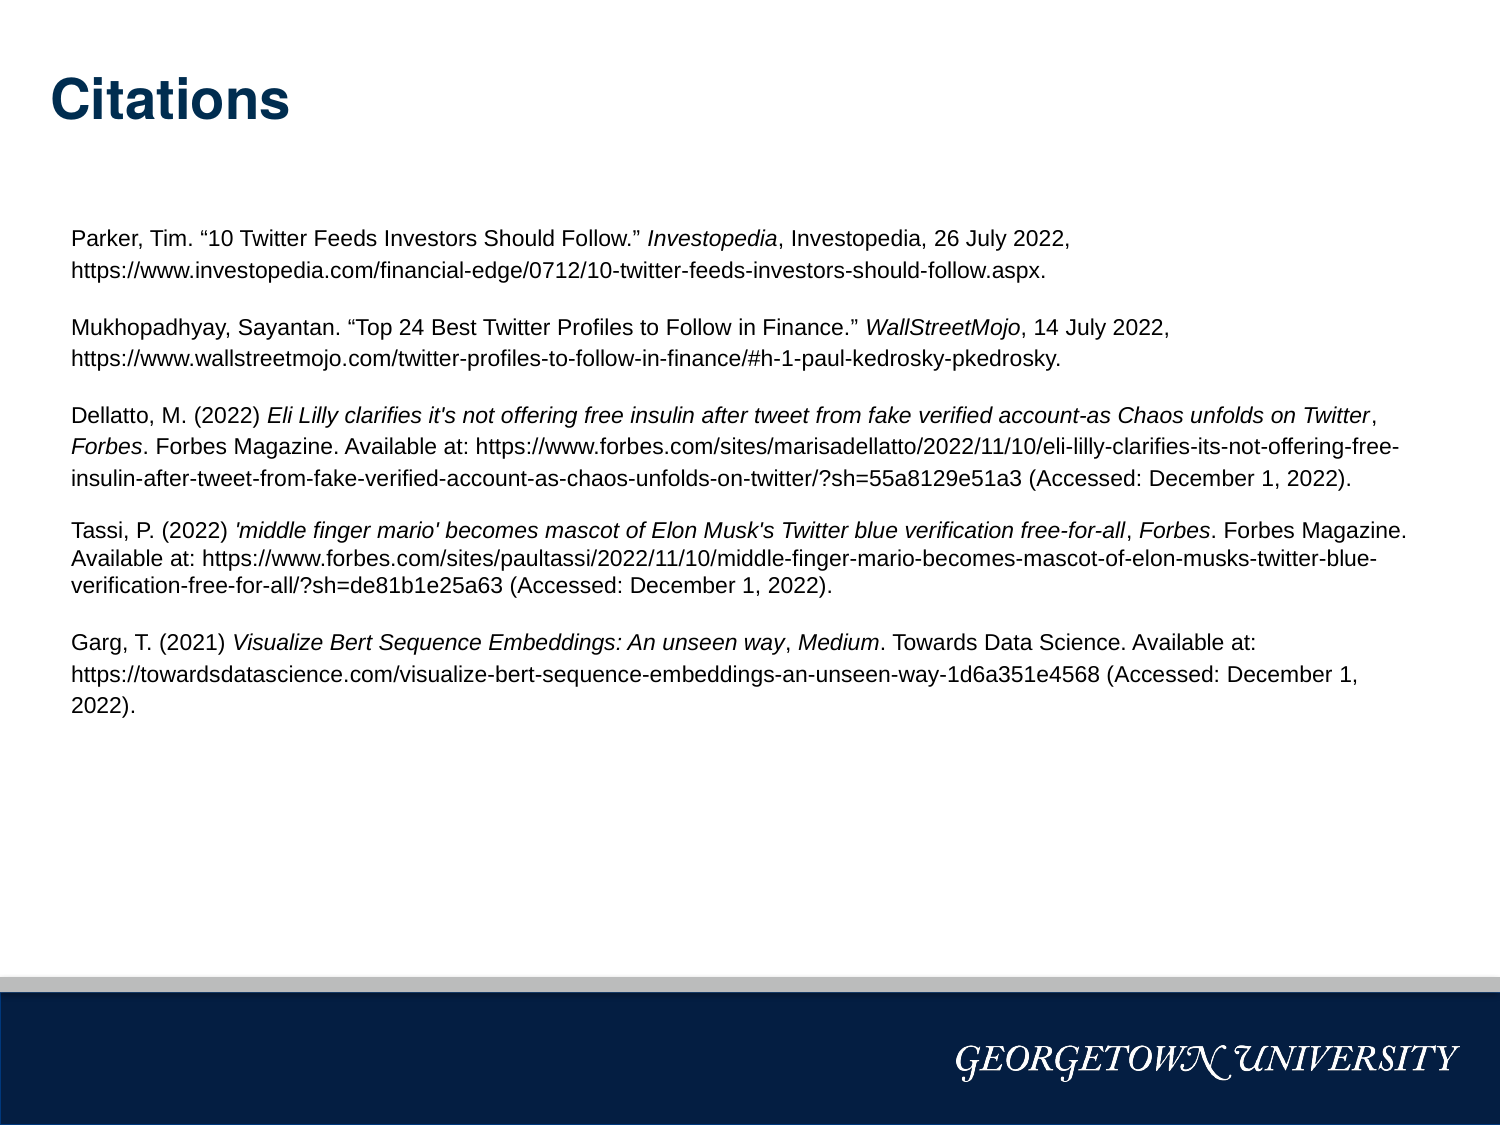

# Citations
Parker, Tim. “10 Twitter Feeds Investors Should Follow.” Investopedia, Investopedia, 26 July 2022, https://www.investopedia.com/financial-edge/0712/10-twitter-feeds-investors-should-follow.aspx.
Mukhopadhyay, Sayantan. “Top 24 Best Twitter Profiles to Follow in Finance.” WallStreetMojo, 14 July 2022, https://www.wallstreetmojo.com/twitter-profiles-to-follow-in-finance/#h-1-paul-kedrosky-pkedrosky.
Dellatto, M. (2022) Eli Lilly clarifies it's not offering free insulin after tweet from fake verified account-as Chaos unfolds on Twitter, Forbes. Forbes Magazine. Available at: https://www.forbes.com/sites/marisadellatto/2022/11/10/eli-lilly-clarifies-its-not-offering-free-insulin-after-tweet-from-fake-verified-account-as-chaos-unfolds-on-twitter/?sh=55a8129e51a3 (Accessed: December 1, 2022).
Tassi, P. (2022) 'middle finger mario' becomes mascot of Elon Musk's Twitter blue verification free-for-all, Forbes. Forbes Magazine. Available at: https://www.forbes.com/sites/paultassi/2022/11/10/middle-finger-mario-becomes-mascot-of-elon-musks-twitter-blue-verification-free-for-all/?sh=de81b1e25a63 (Accessed: December 1, 2022).
Garg, T. (2021) Visualize Bert Sequence Embeddings: An unseen way, Medium. Towards Data Science. Available at: https://towardsdatascience.com/visualize-bert-sequence-embeddings-an-unseen-way-1d6a351e4568 (Accessed: December 1, 2022).